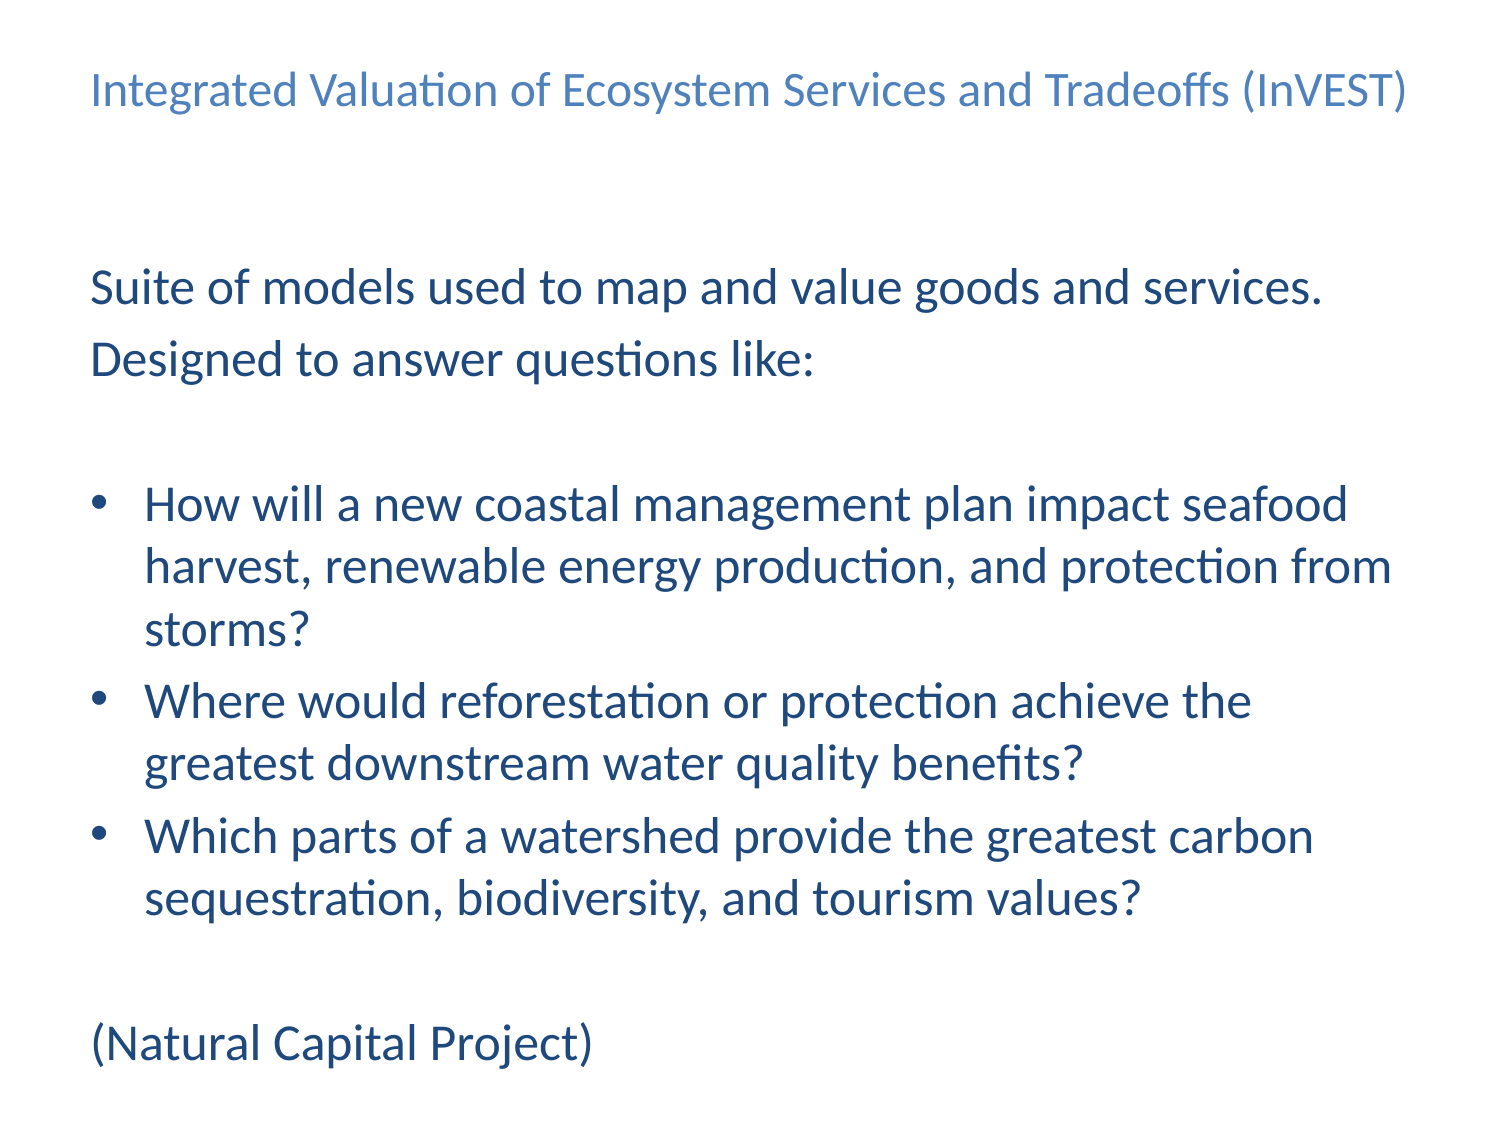

# Integrated Valuation of Ecosystem Services and Tradeoffs (InVEST)

Suite of models used to map and value goods and services.
Designed to answer questions like:

How will a new coastal management plan impact seafood harvest, renewable energy production, and protection from storms?
Where would reforestation or protection achieve the greatest downstream water quality benefits?
Which parts of a watershed provide the greatest carbon sequestration, biodiversity, and tourism values?

(Natural Capital Project)